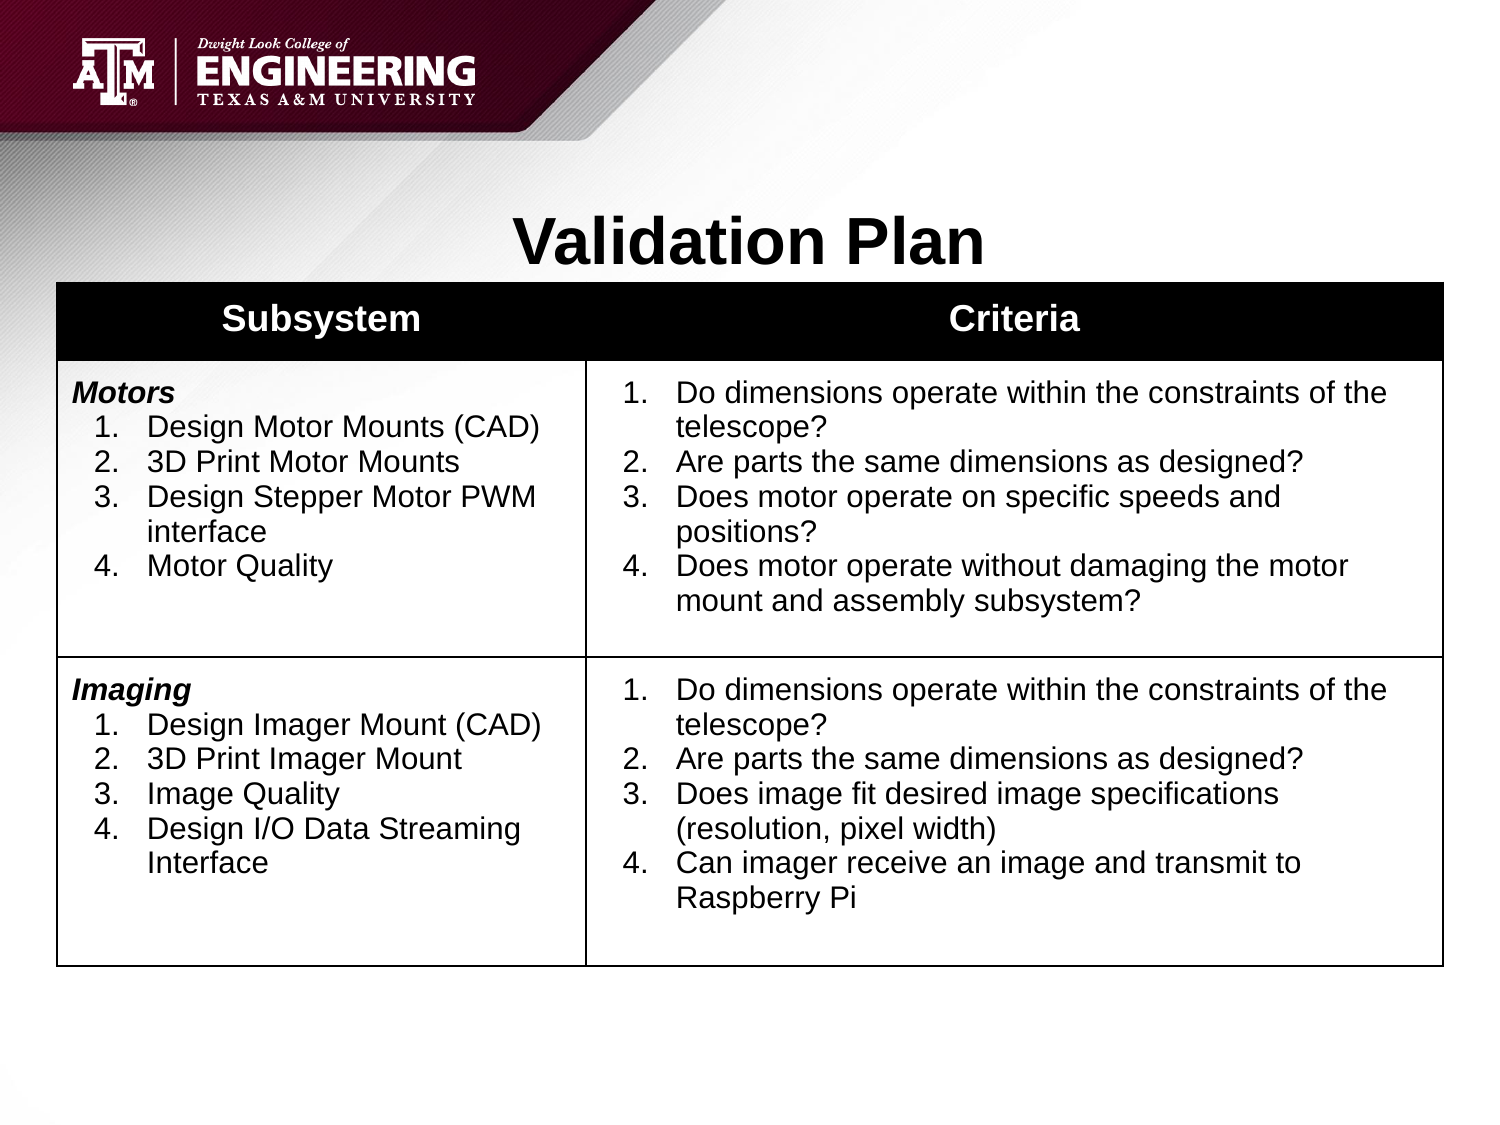

# Validation Plan
| Subsystem | Criteria |
| --- | --- |
| Motors Design Motor Mounts (CAD) 3D Print Motor Mounts Design Stepper Motor PWM interface Motor Quality | Do dimensions operate within the constraints of the telescope? Are parts the same dimensions as designed? Does motor operate on specific speeds and positions? Does motor operate without damaging the motor mount and assembly subsystem? |
| Imaging Design Imager Mount (CAD) 3D Print Imager Mount Image Quality Design I/O Data Streaming Interface | Do dimensions operate within the constraints of the telescope? Are parts the same dimensions as designed? Does image fit desired image specifications (resolution, pixel width) Can imager receive an image and transmit to Raspberry Pi |